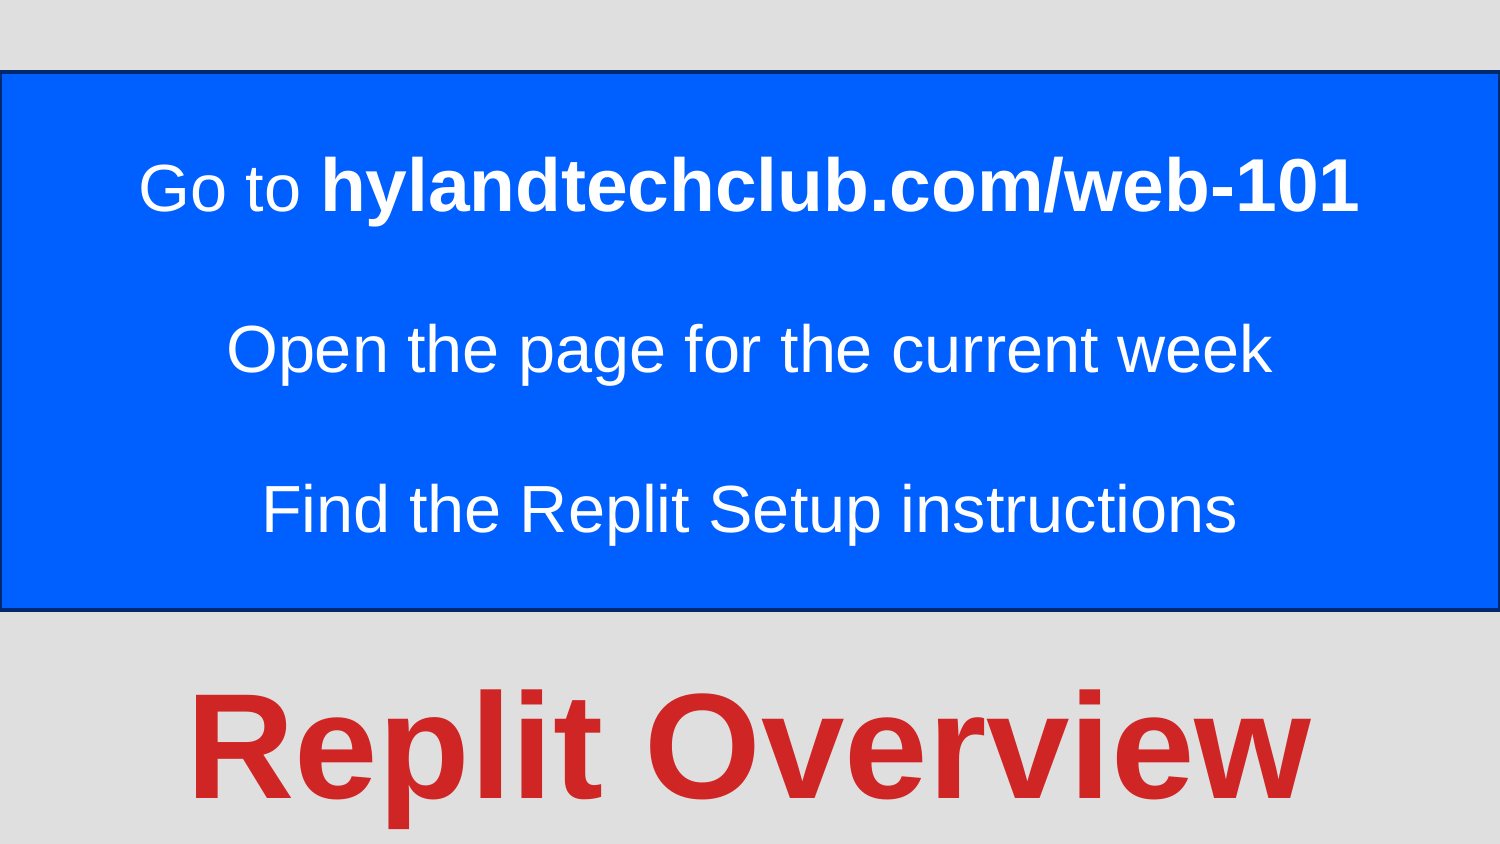

Go to hylandtechclub.com/web-101

Open the page for the current week

Find the Replit Setup instructions
# Replit Overview